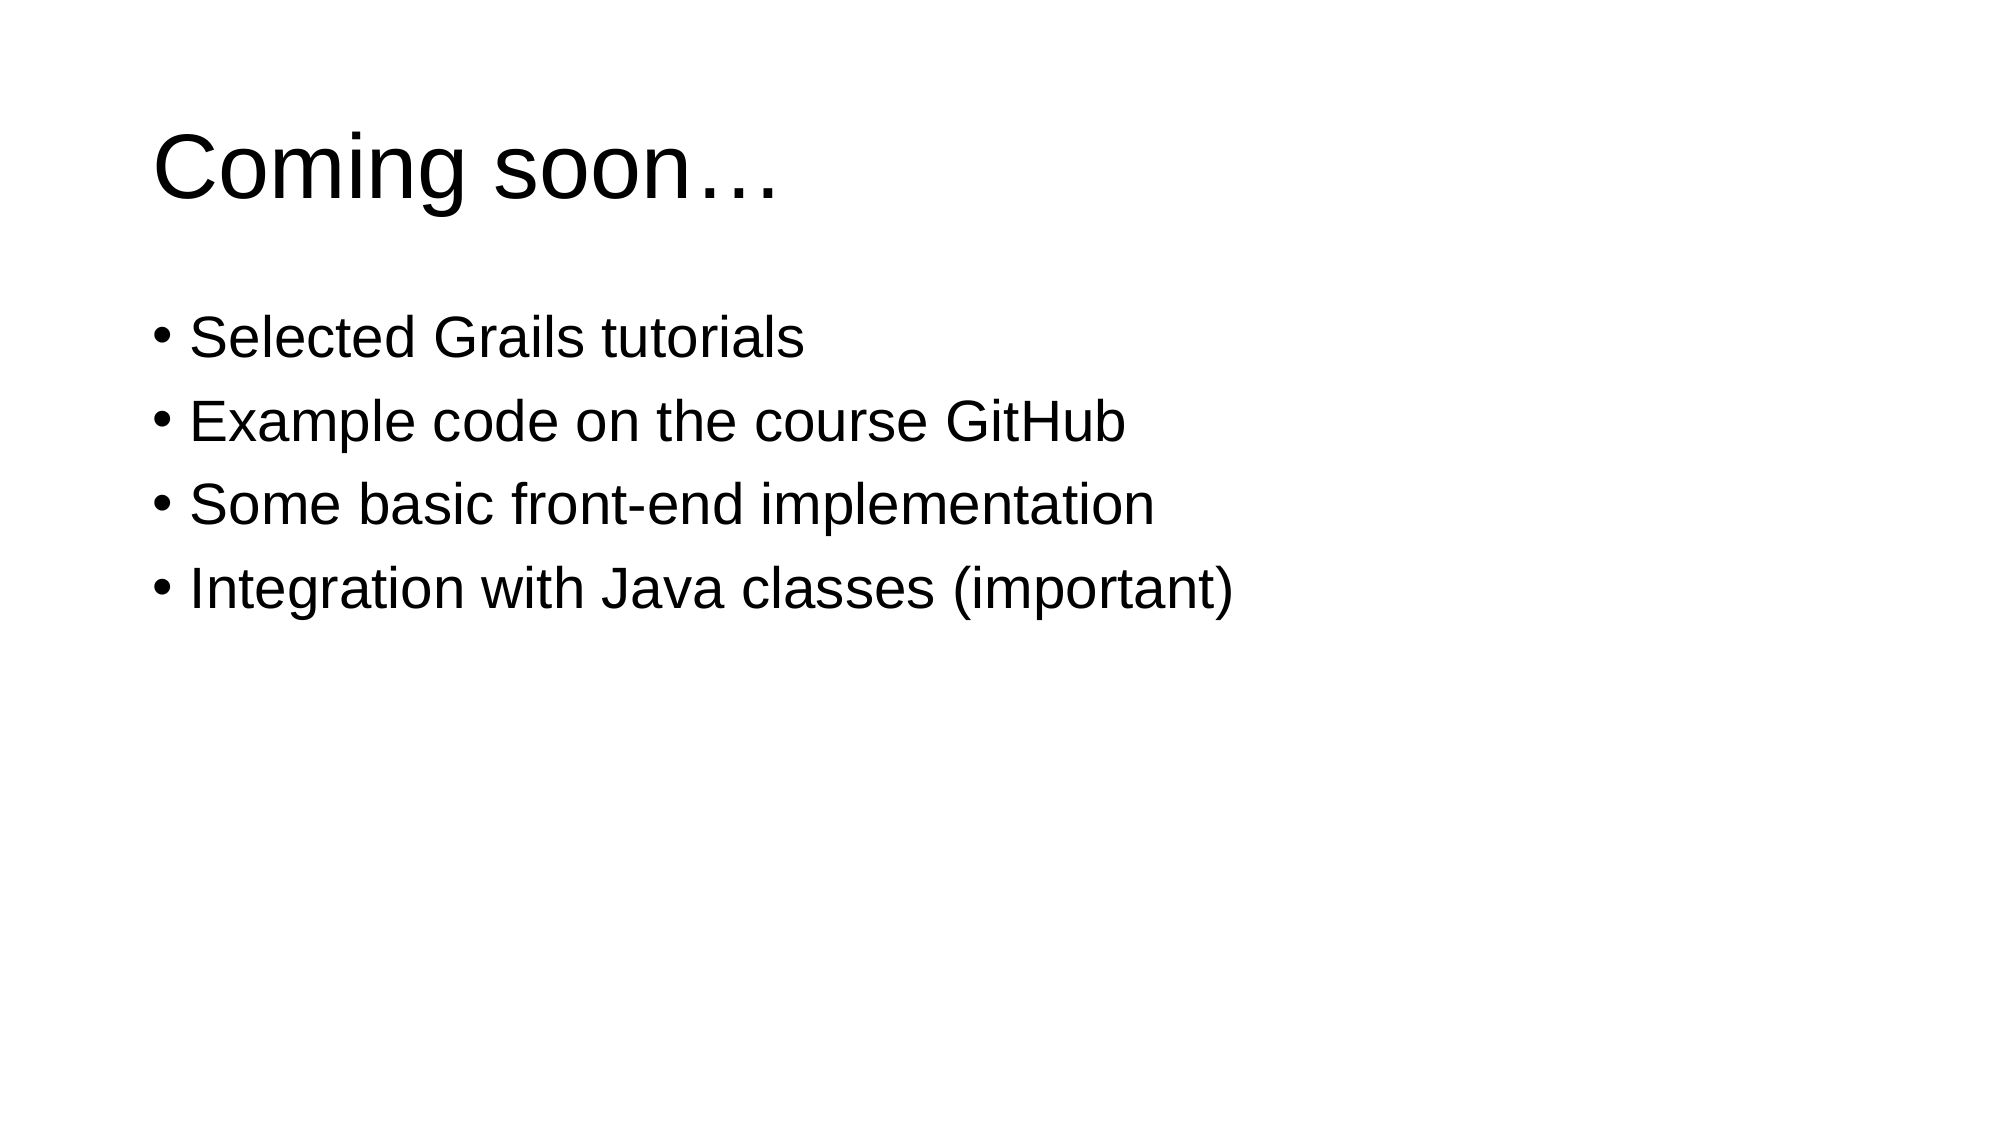

# Coming soon…
Selected Grails tutorials
Example code on the course GitHub
Some basic front-end implementation
Integration with Java classes (important)